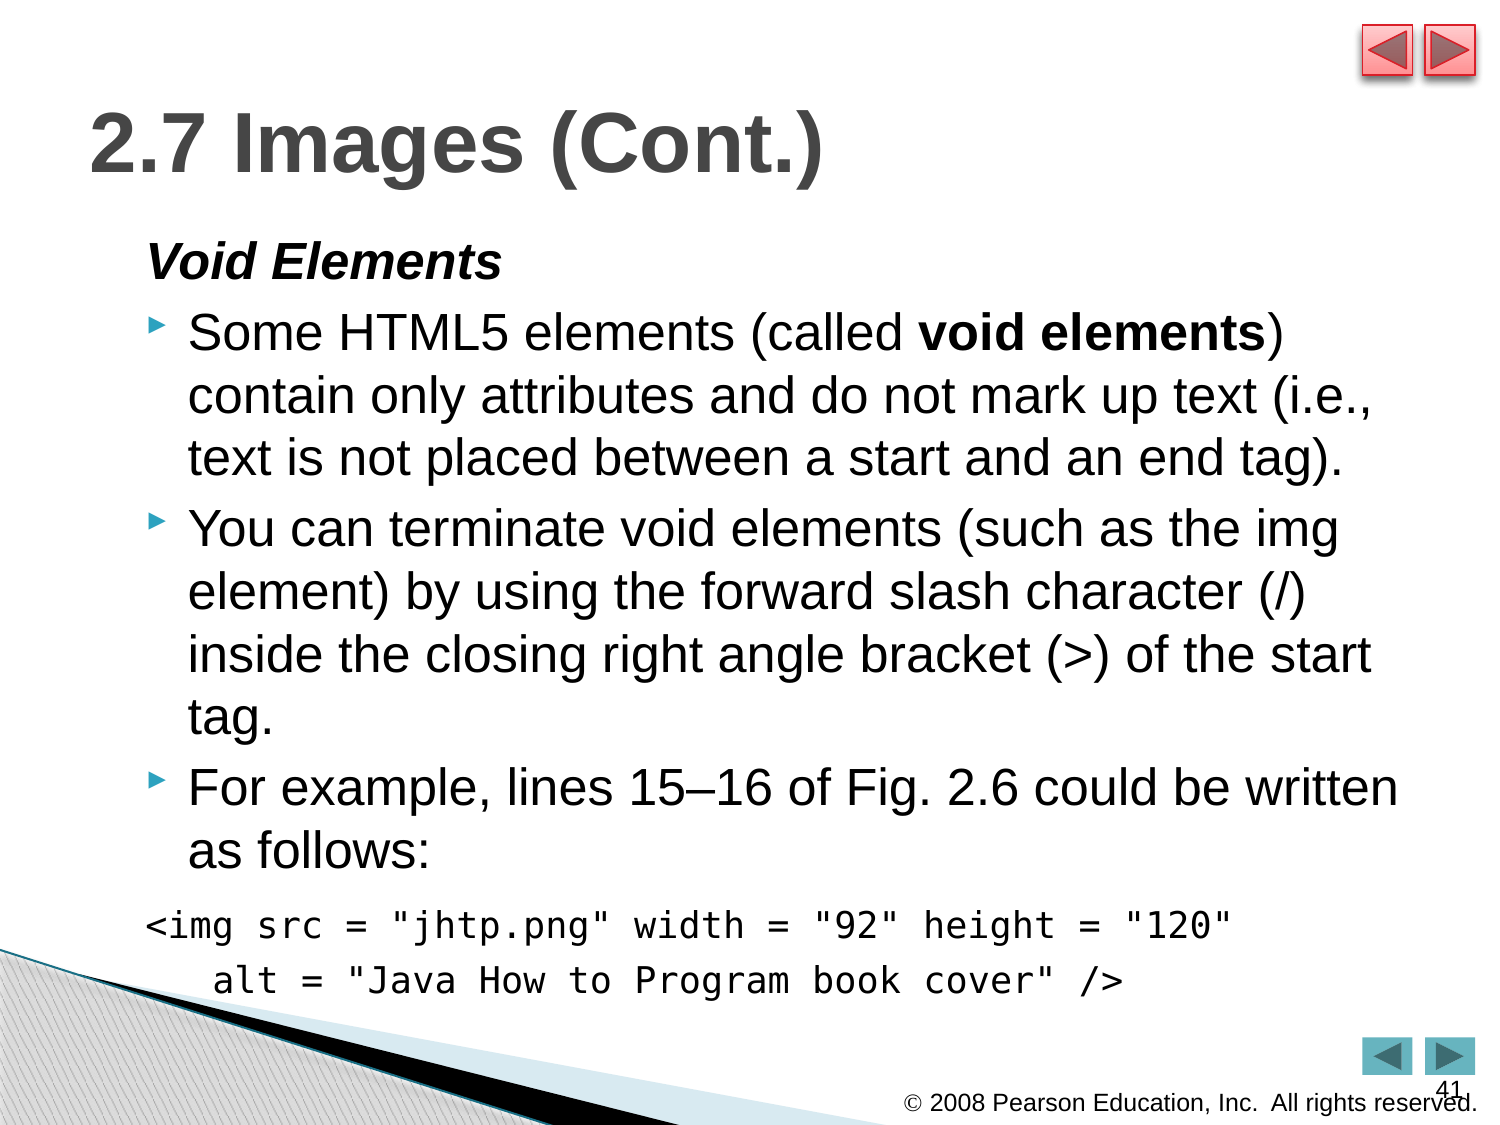

# 2.7 Images (Cont.)
Void Elements
Some HTML5 elements (called void elements) contain only attributes and do not mark up text (i.e., text is not placed between a start and an end tag).
You can terminate void elements (such as the img element) by using the forward slash character (/) inside the closing right angle bracket (>) of the start tag.
For example, lines 15–16 of Fig. 2.6 could be written as follows:
	<img src = "jhtp.png" width = "92" height = "120"
	   alt = "Java How to Program book cover" />
41